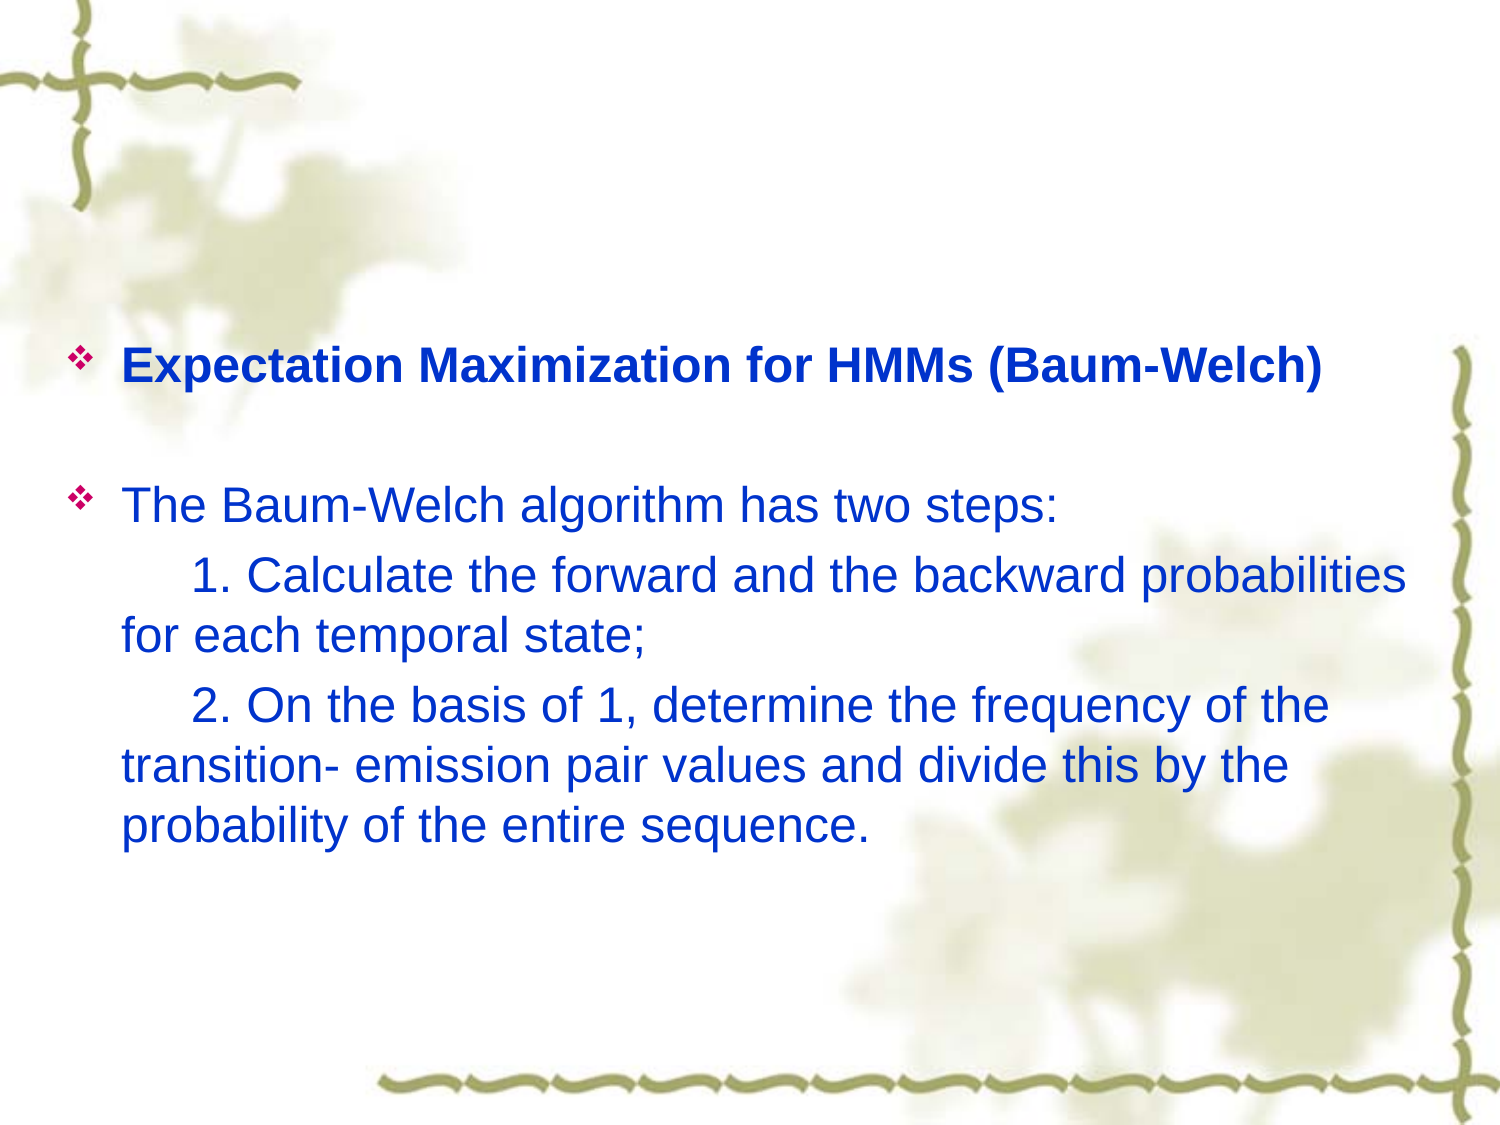

#
Expectation Maximization for HMMs (Baum-Welch)

The Baum-Welch algorithm has two steps:
         1. Calculate the forward and the backward probabilities for each temporal state;
         2. On the basis of 1, determine the frequency of the transition- emission pair values and divide this by the probability of the entire sequence.